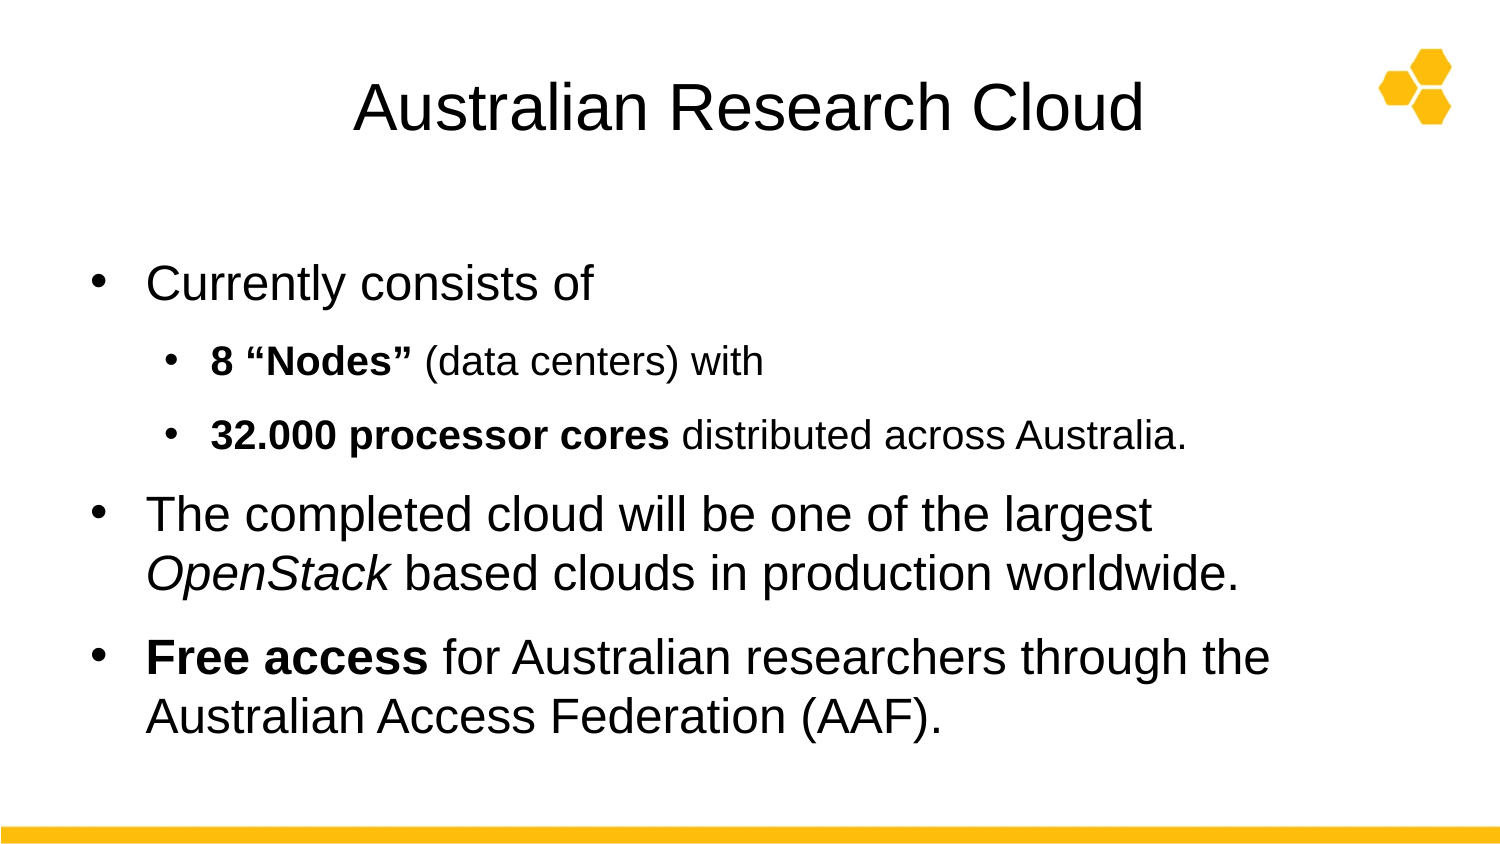

# Australian Research Cloud
Currently consists of
8 “Nodes” (data centers) with
32.000 processor cores distributed across Australia.
The completed cloud will be one of the largest OpenStack based clouds in production worldwide.
Free access for Australian researchers through the Australian Access Federation (AAF).